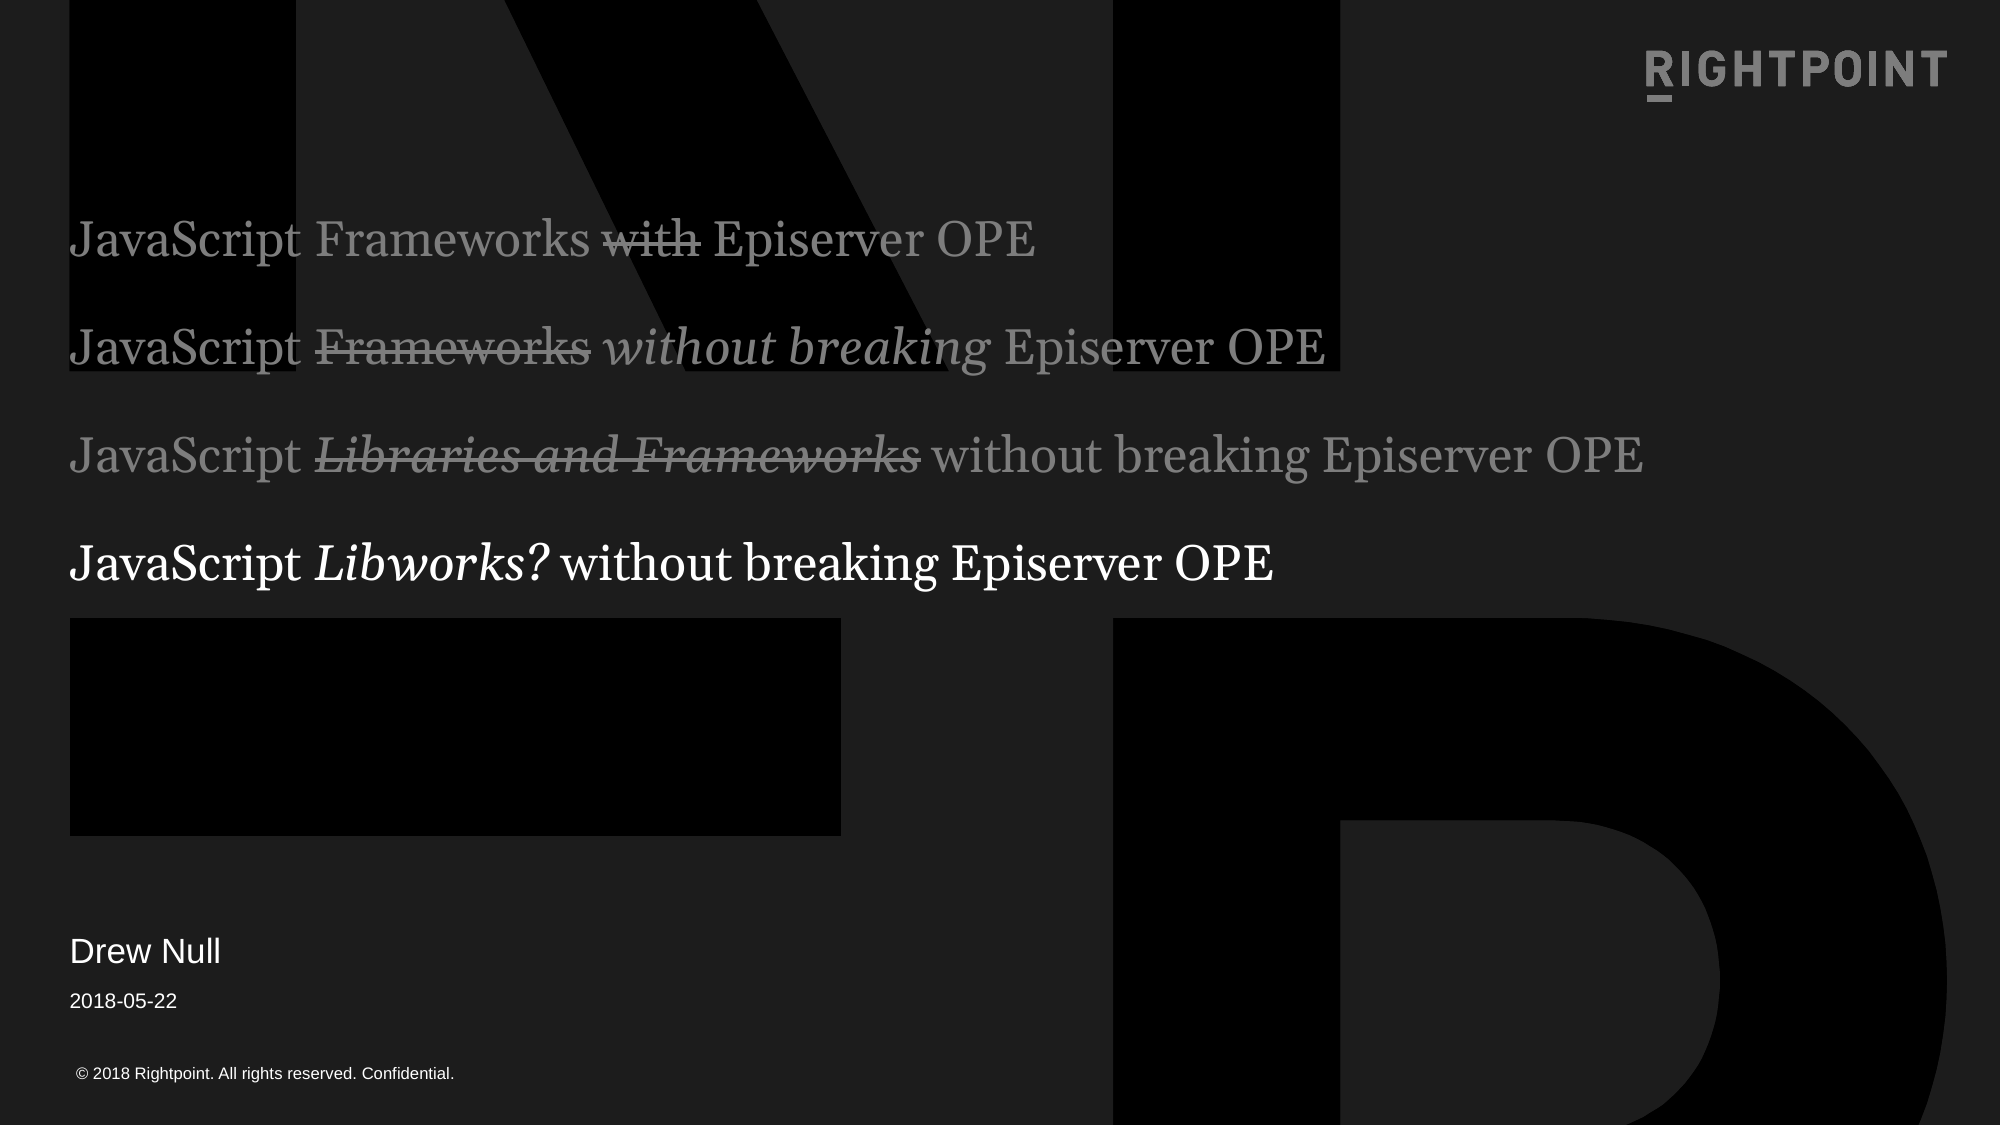

# JavaScript Frameworks with Episerver OPE JavaScript Frameworks without breaking Episerver OPE JavaScript Libraries and Frameworks without breaking Episerver OPE JavaScript Libworks? without breaking Episerver OPE
Drew Null
2018-05-22